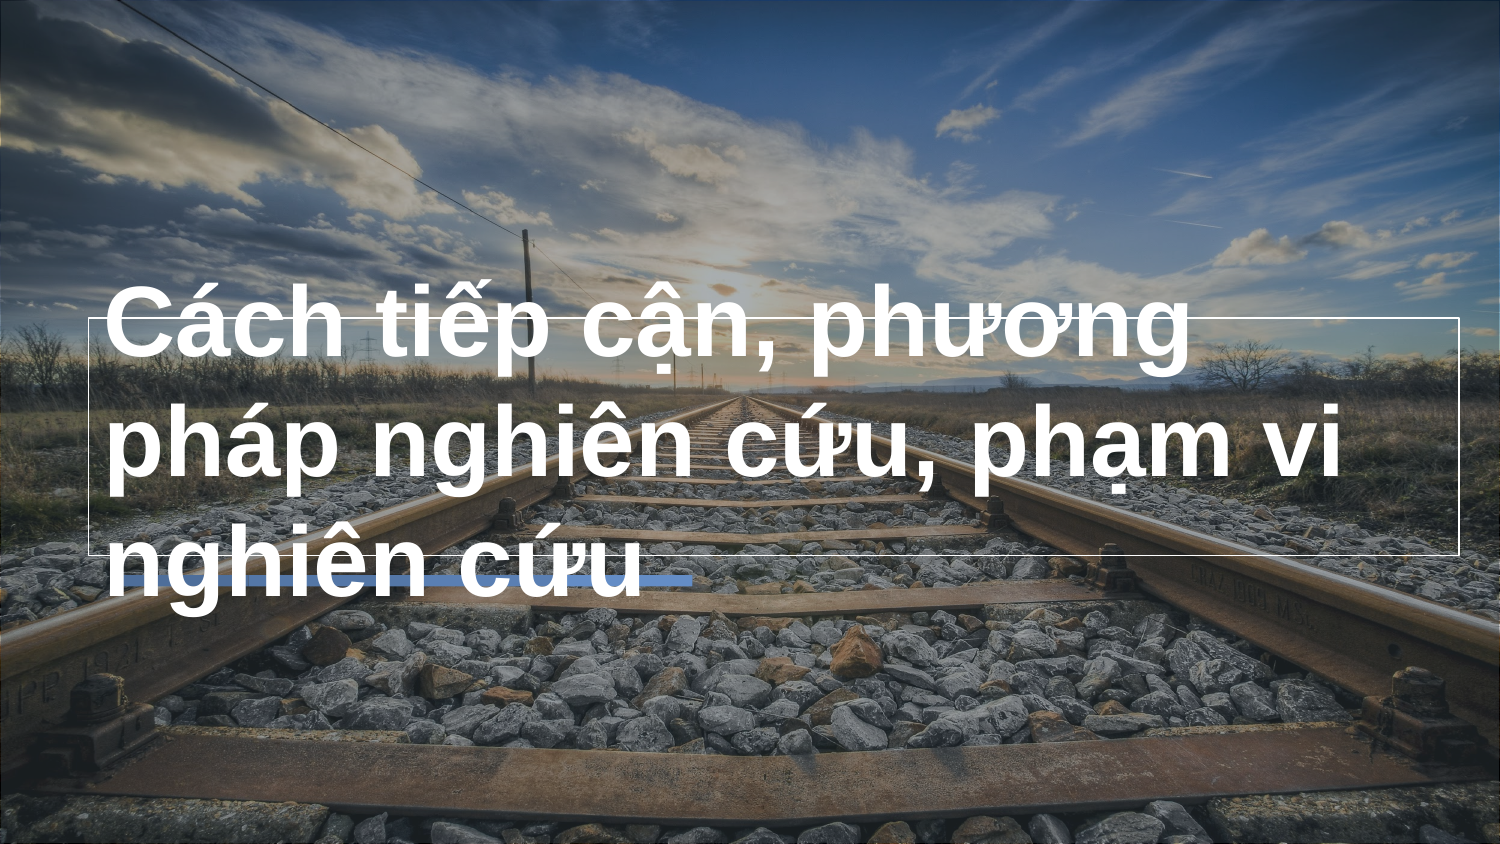

# Cách tiếp cận, phương pháp nghiên cứu, phạm vi nghiên cứu